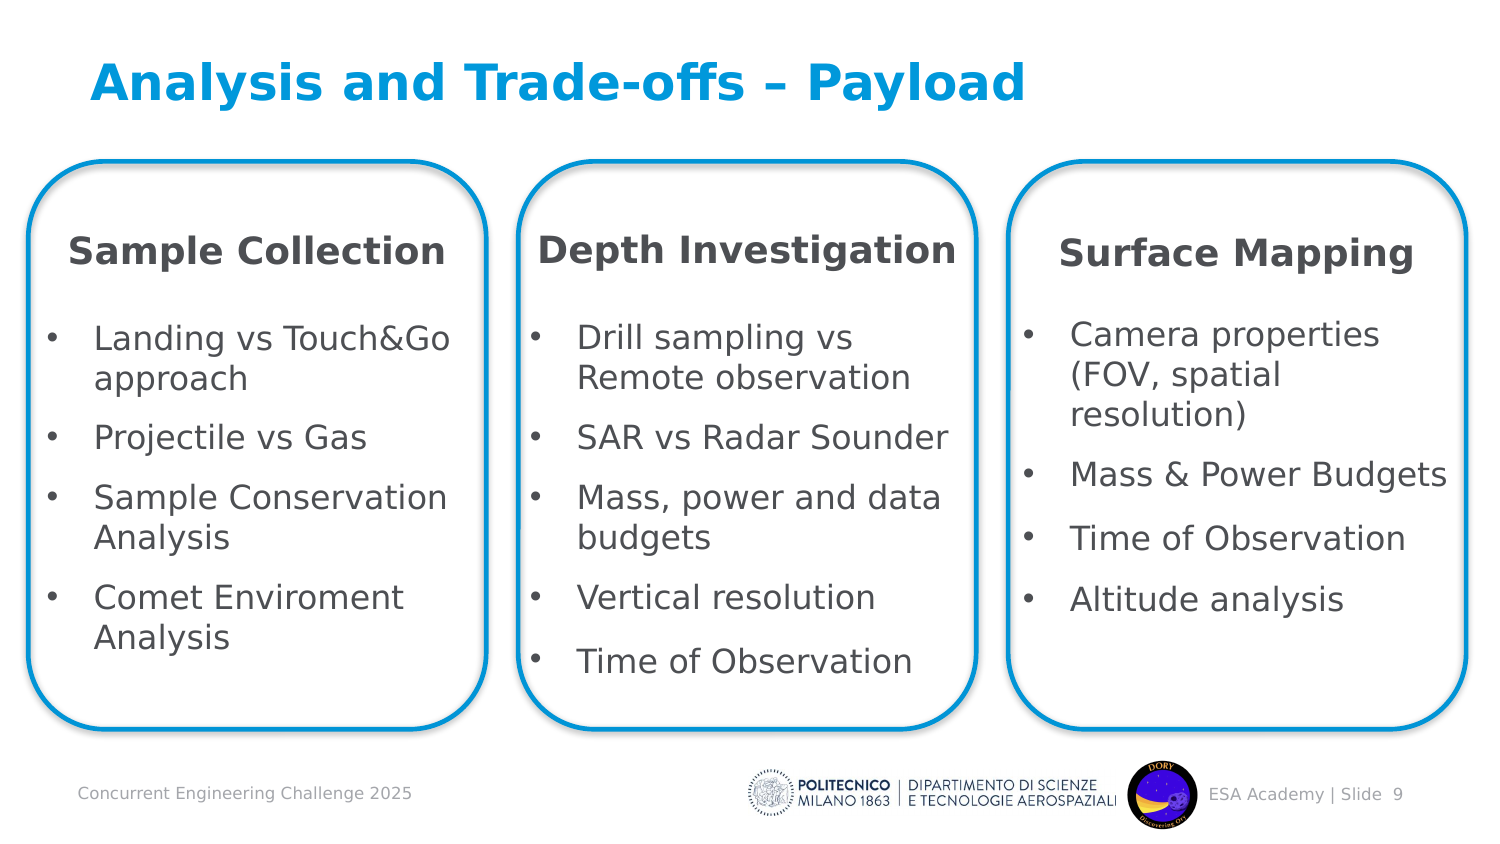

# Analysis and Trade-offs – Payload

Depth Investigation

Drill sampling vs Remote observation

SAR vs Radar Sounder

Mass, power and data budgets

Vertical resolution

Time of Observation
Surface Mapping

Camera properties (FOV, spatial resolution)

Mass & Power Budgets

Time of Observation

Altitude analysis
Sample Collection

Landing vs Touch&Go approach

Projectile vs Gas

Sample Conservation Analysis

Comet Enviroment Analysis